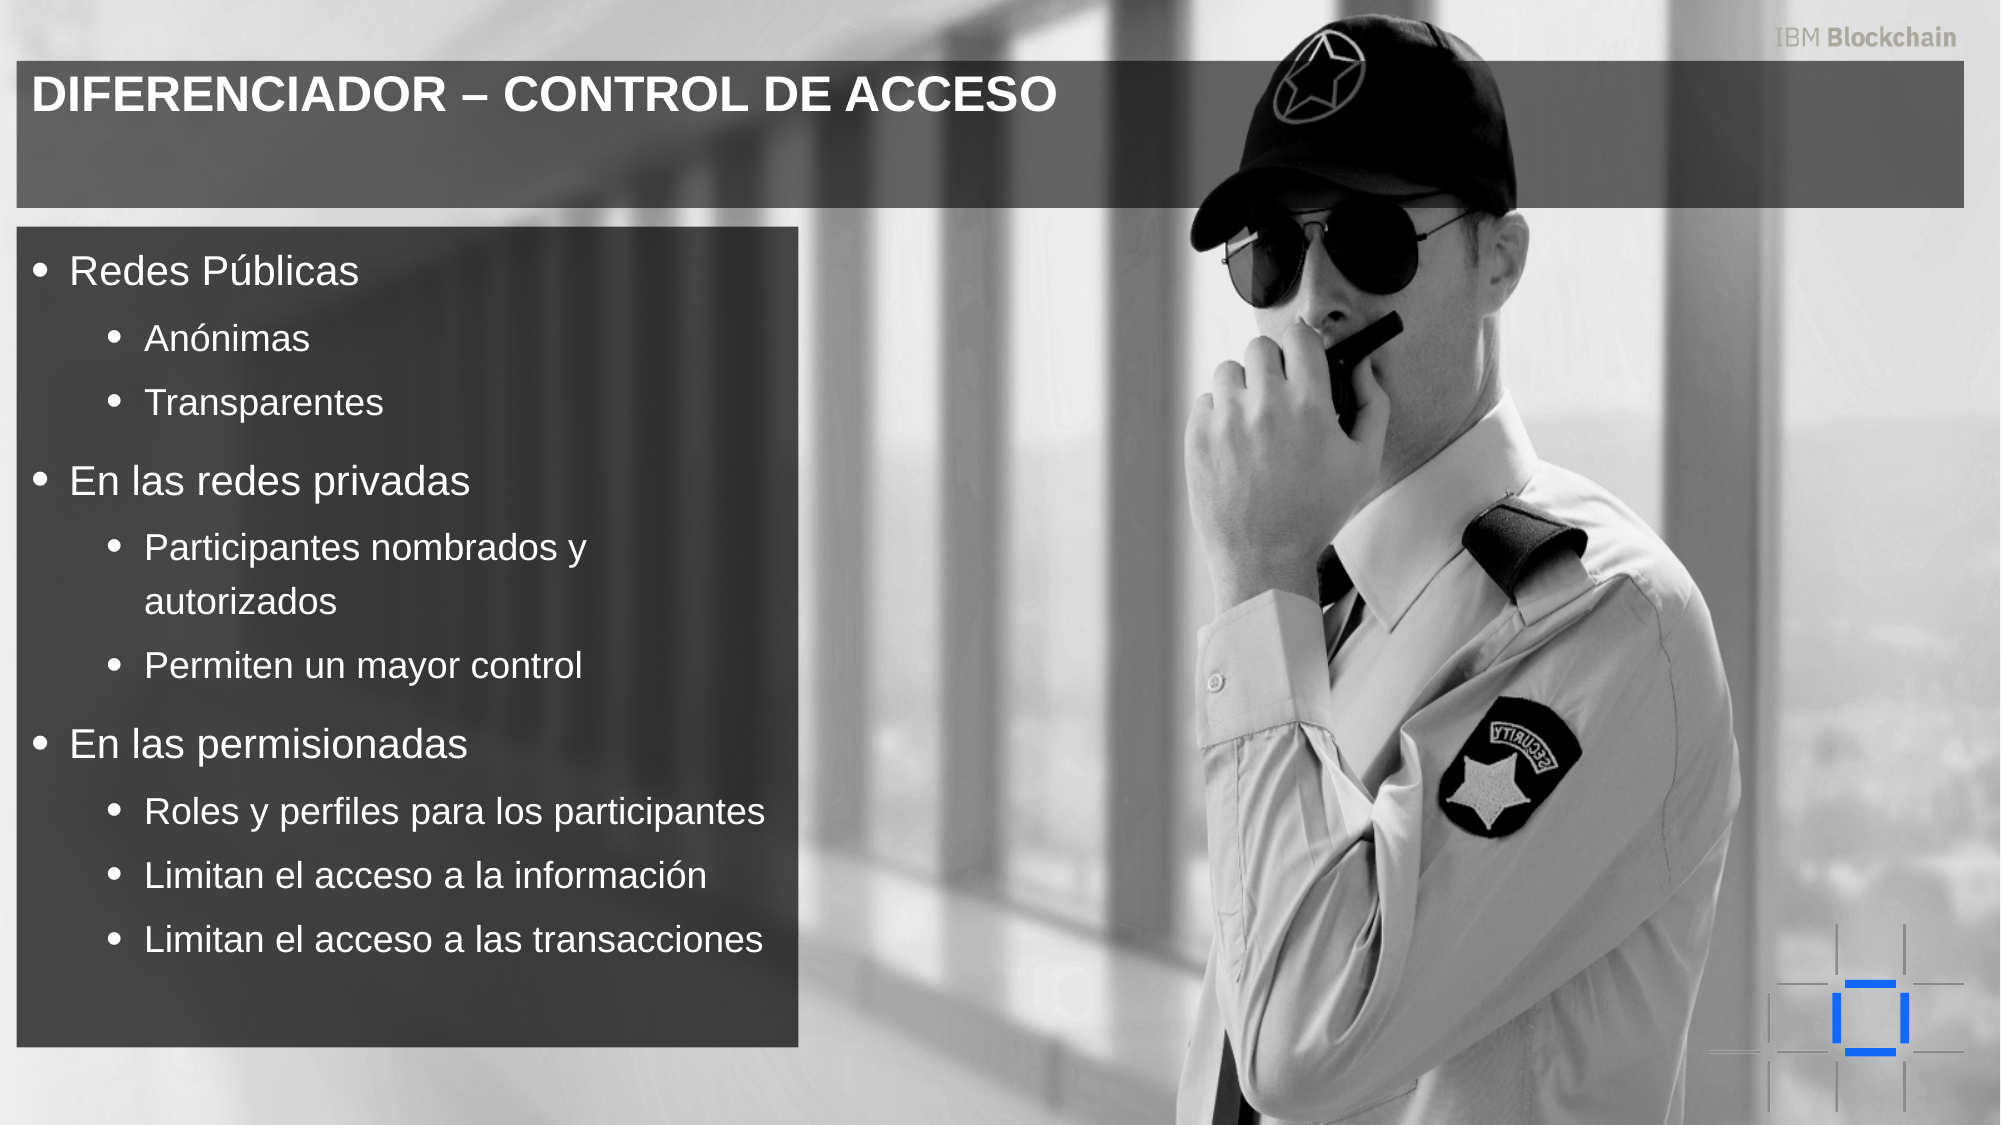

# Diferenciador – control de acceso
Redes Públicas
Anónimas
Transparentes
En las redes privadas
Participantes nombrados y autorizados
Permiten un mayor control
En las permisionadas
Roles y perfiles para los participantes
Limitan el acceso a la información
Limitan el acceso a las transacciones